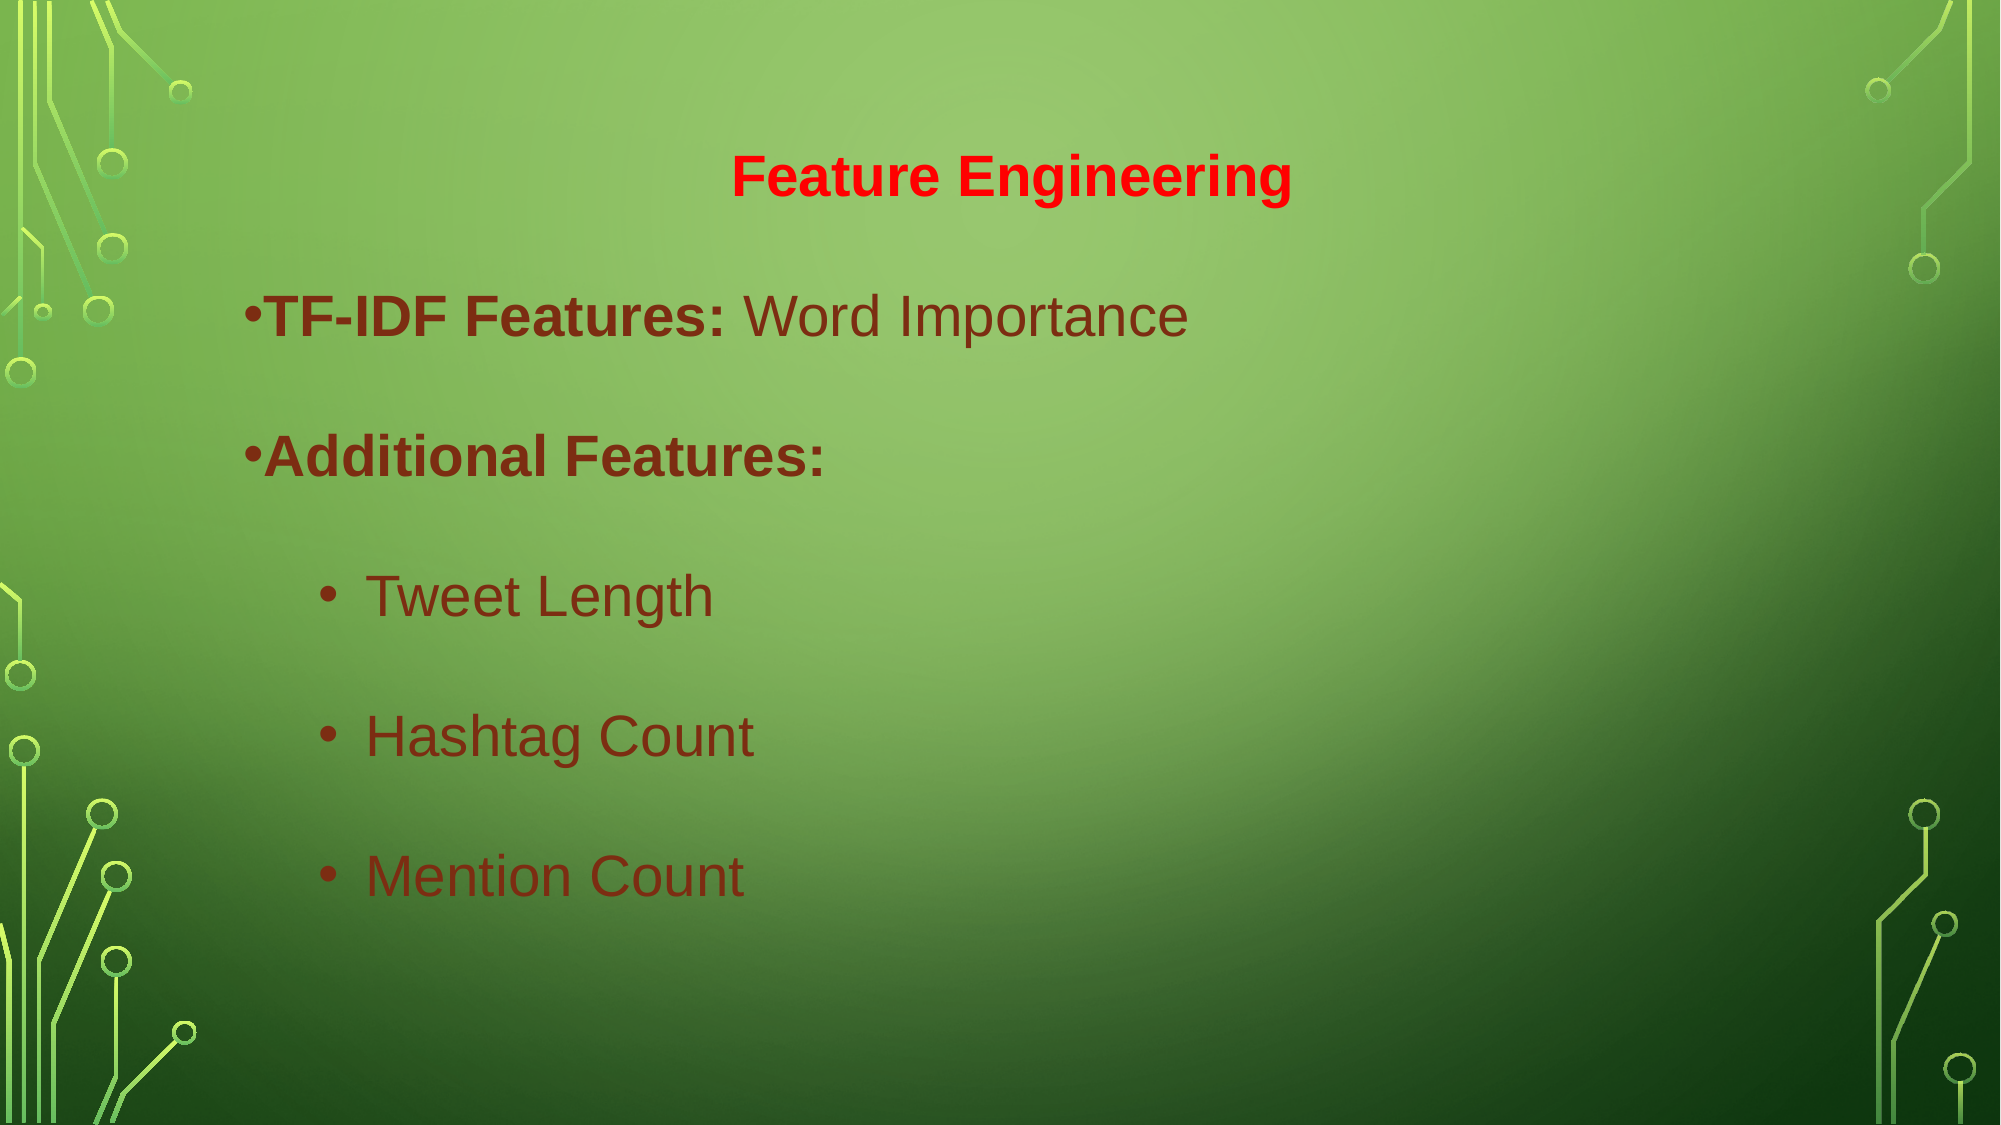

Feature Engineering

TF-IDF Features: Word Importance

Additional Features:

Tweet Length

Hashtag Count

Mention Count